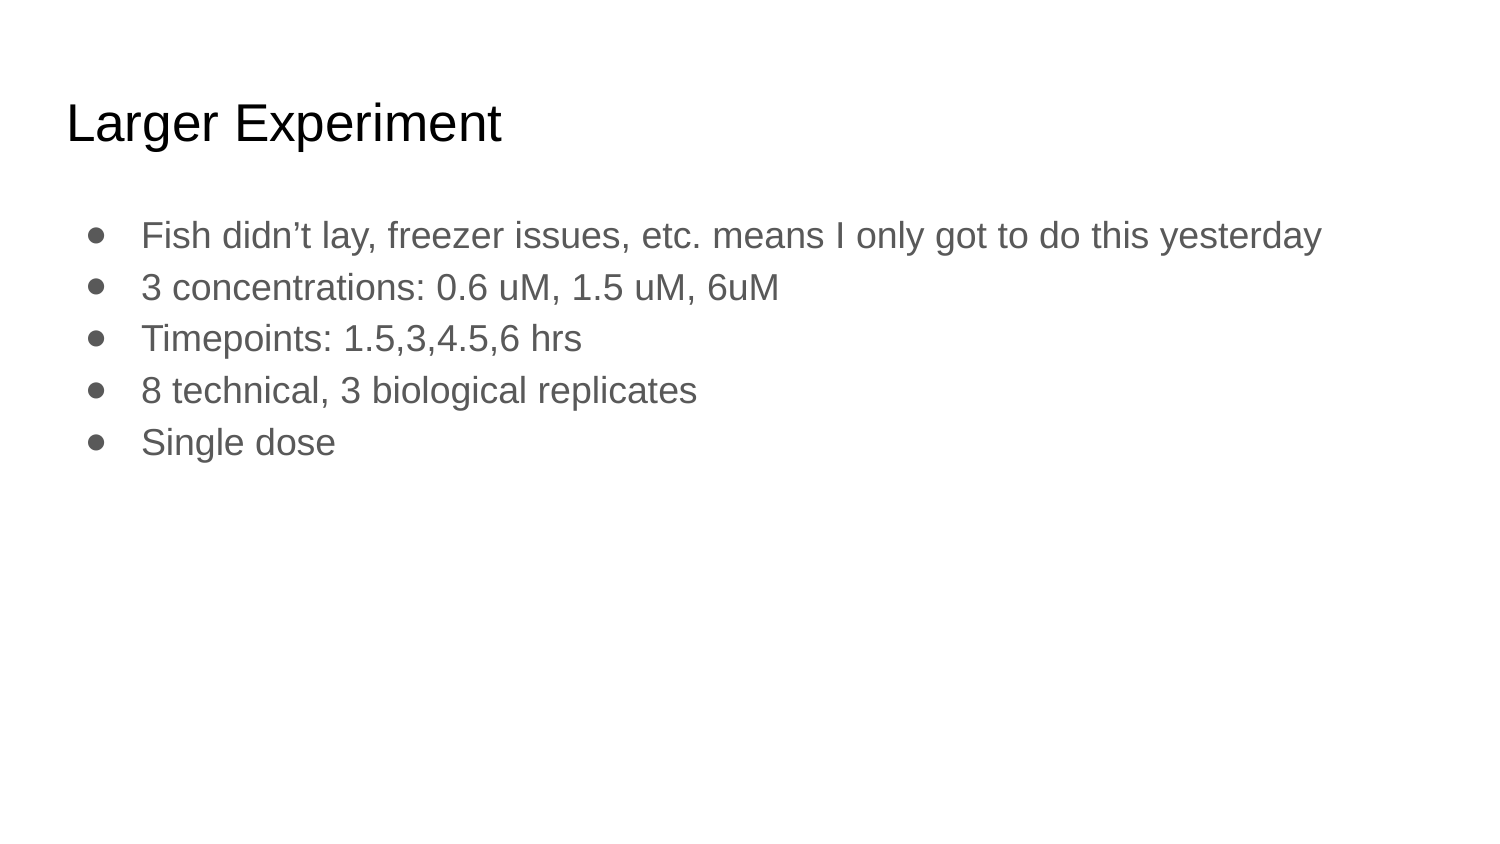

# Larger Experiment
Fish didn’t lay, freezer issues, etc. means I only got to do this yesterday
3 concentrations: 0.6 uM, 1.5 uM, 6uM
Timepoints: 1.5,3,4.5,6 hrs
8 technical, 3 biological replicates
Single dose